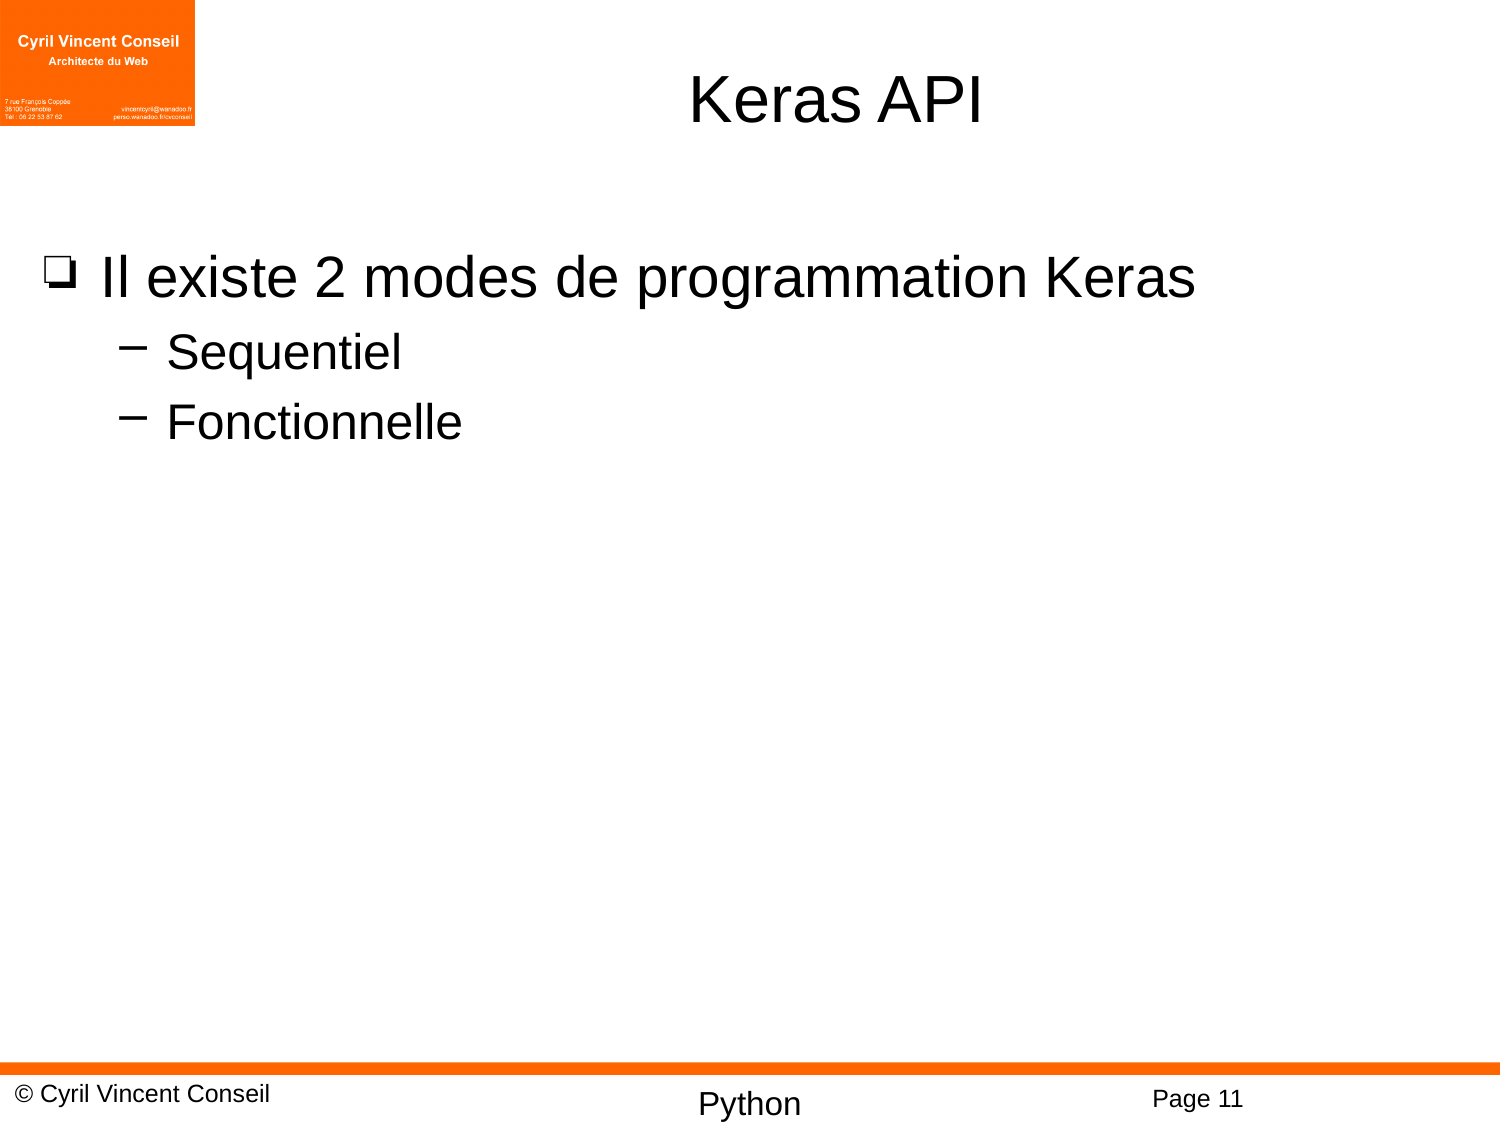

# Keras API
Il existe 2 modes de programmation Keras
Sequentiel
Fonctionnelle